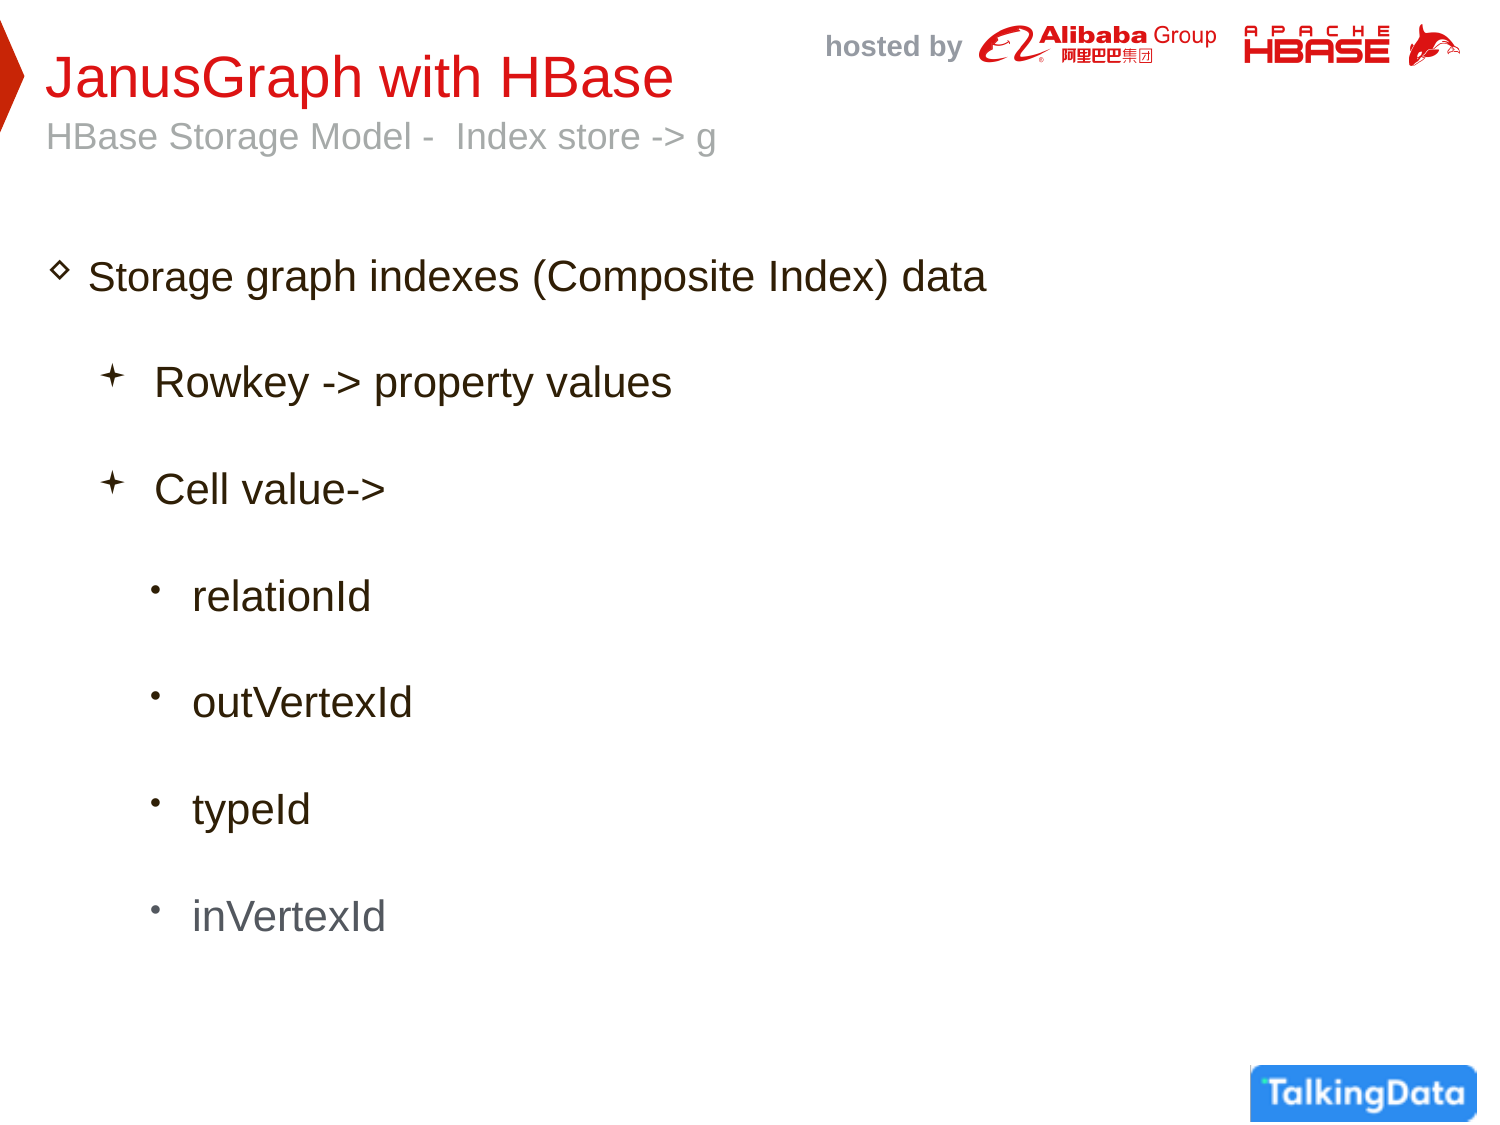

JanusGraph with HBase
HBase Storage Model -  Index store -> g
Storage graph indexes (Composite Index) data
Rowkey -> property values
Cell value->
relationId
outVertexId
typeId
inVertexId